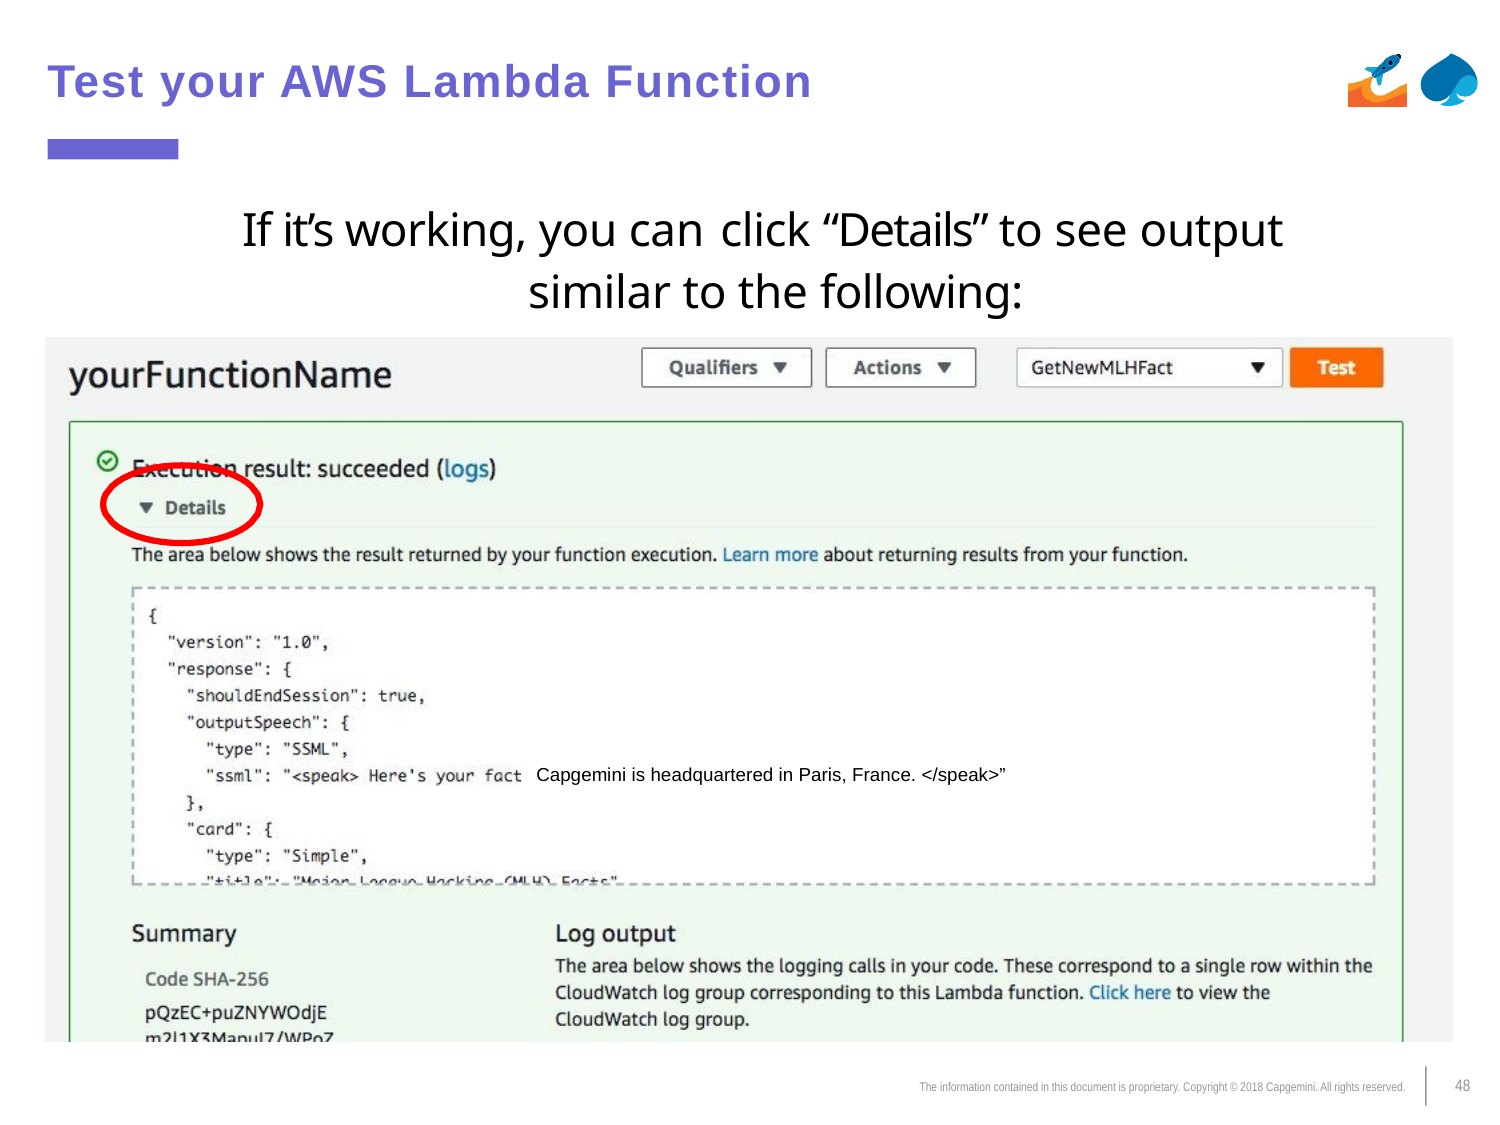

Test your AWS Lambda Function
If it’s working, you can click “Details” to see output  similar to the following:

Capgemini is headquartered in Paris, France. </speak>”